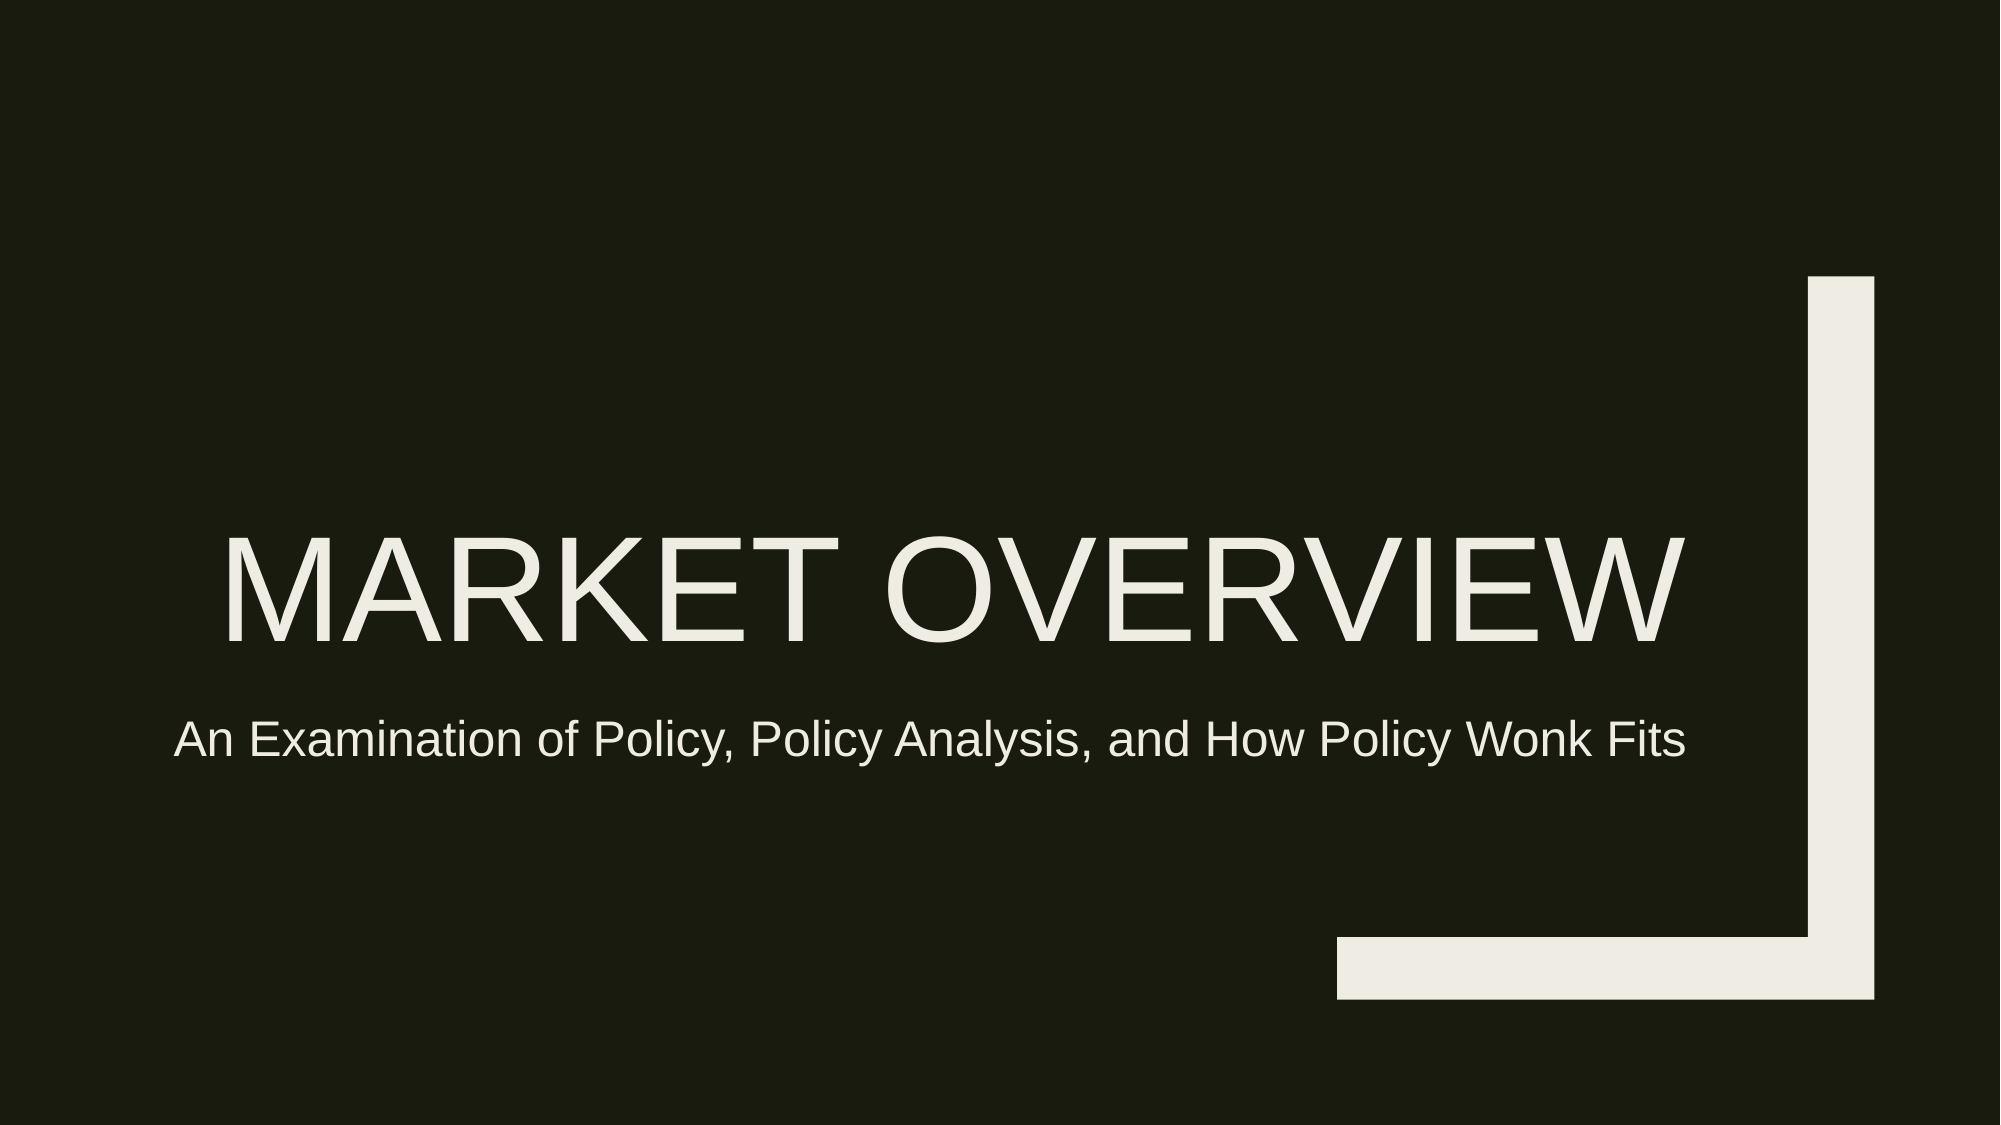

# Market overview
An Examination of Policy, Policy Analysis, and How Policy Wonk Fits